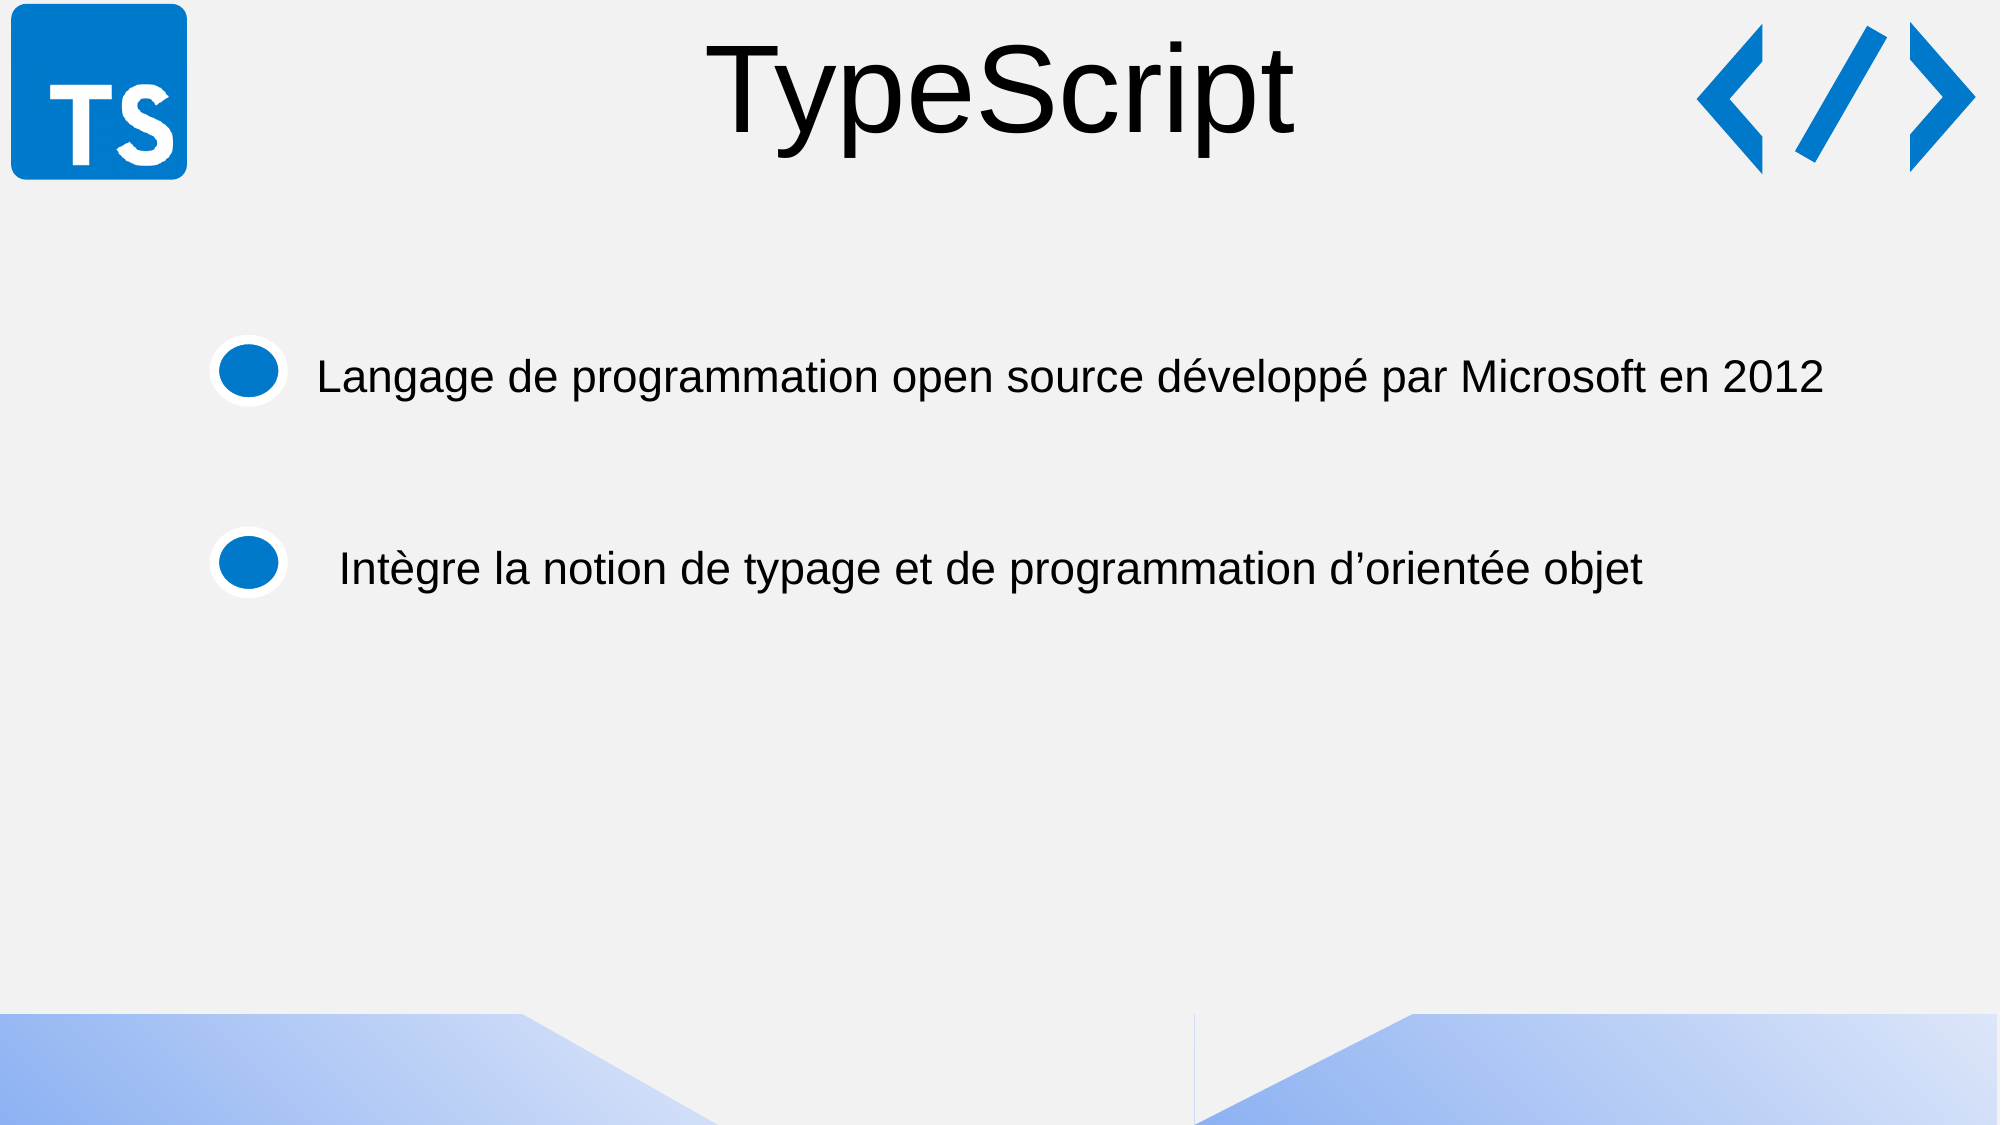

TypeScript

Langage de programmation open source développé par Microsoft en 2012
Intègre la notion de typage et de programmation d’orientée objet